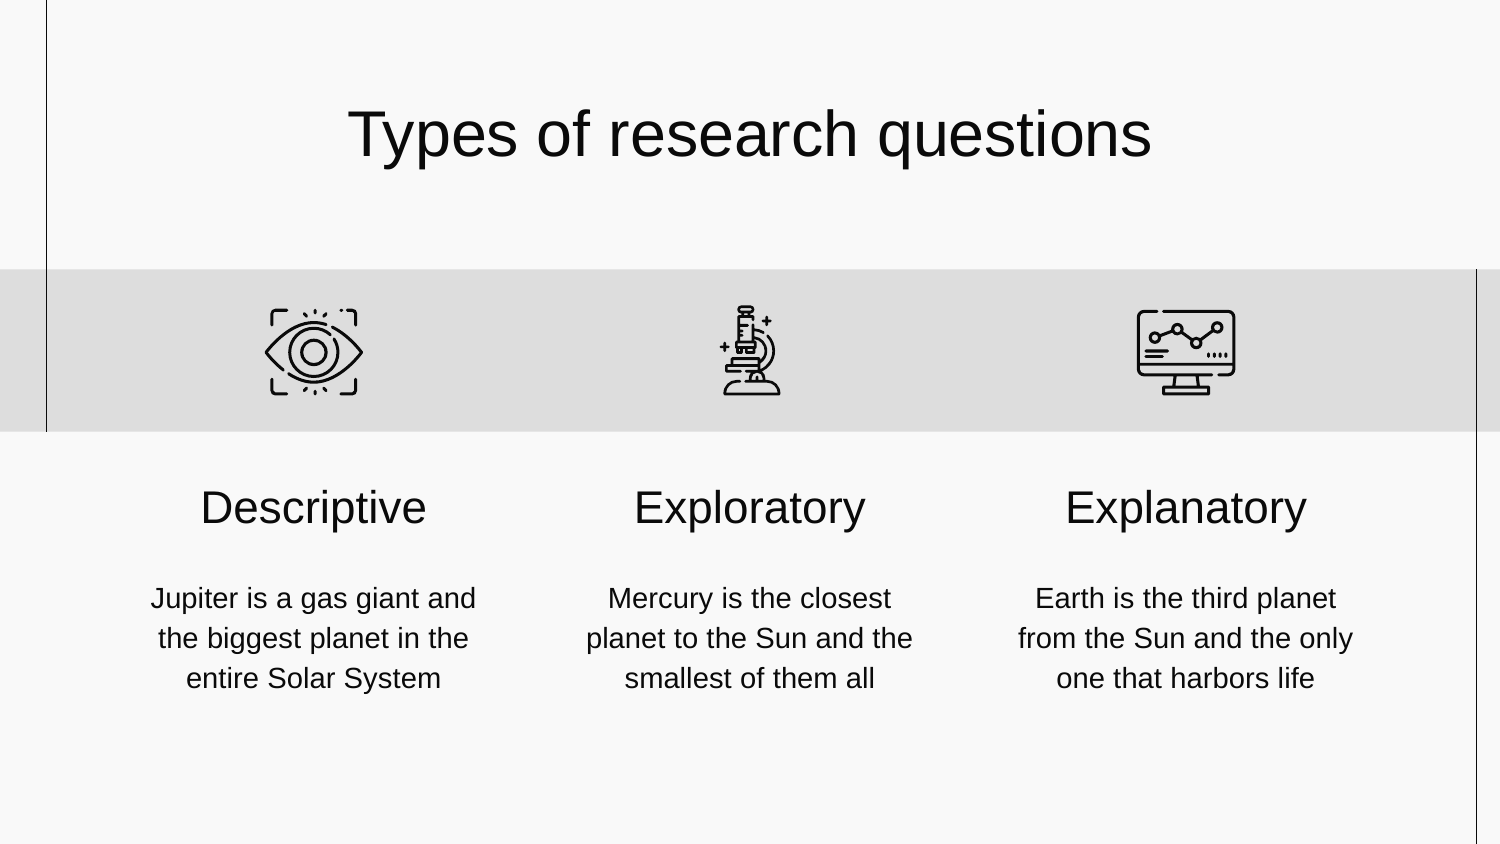

# Types of research questions

Exploratory
Explanatory
Descriptive
Jupiter is a gas giant and the biggest planet in the entire Solar System
Mercury is the closest planet to the Sun and the smallest of them all
Earth is the third planet from the Sun and the only one that harbors life